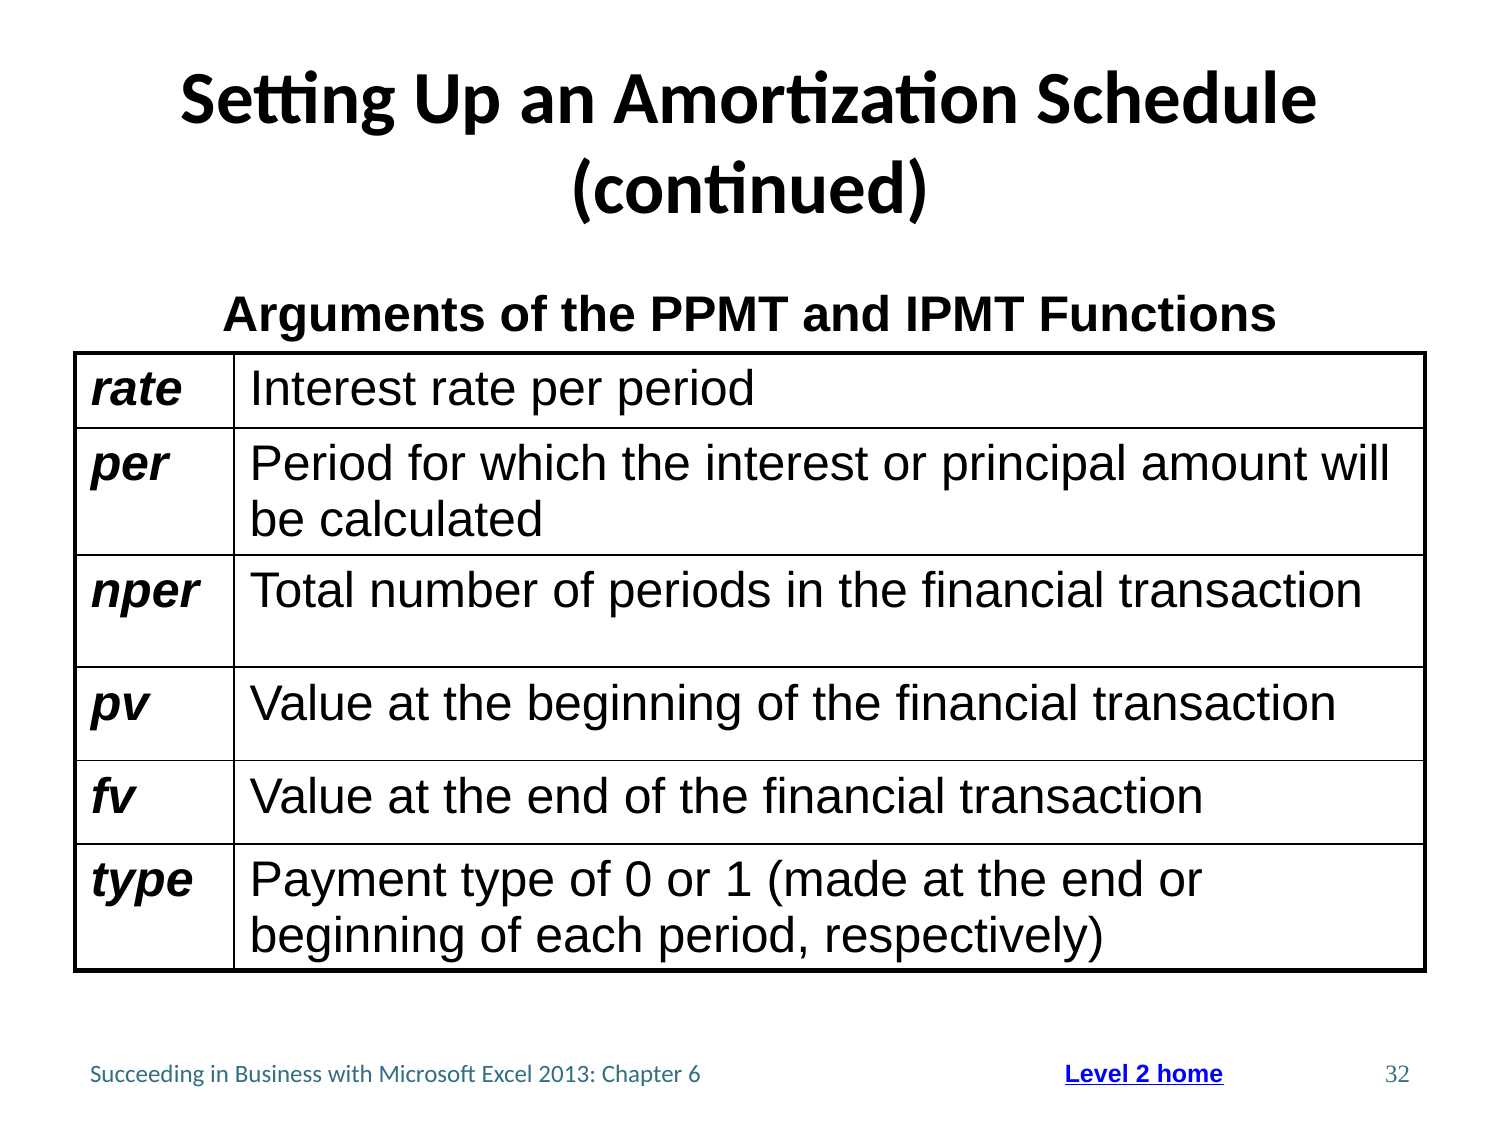

# Setting Up an Amortization Schedule (continued)
Arguments of the PPMT and IPMT Functions
| rate | Interest rate per period |
| --- | --- |
| per | Period for which the interest or principal amount will be calculated |
| nper | Total number of periods in the financial transaction |
| pv | Value at the beginning of the financial transaction |
| fv | Value at the end of the financial transaction |
| type | Payment type of 0 or 1 (made at the end or beginning of each period, respectively) |
Succeeding in Business with Microsoft Excel 2013: Chapter 6
32
Level 2 home